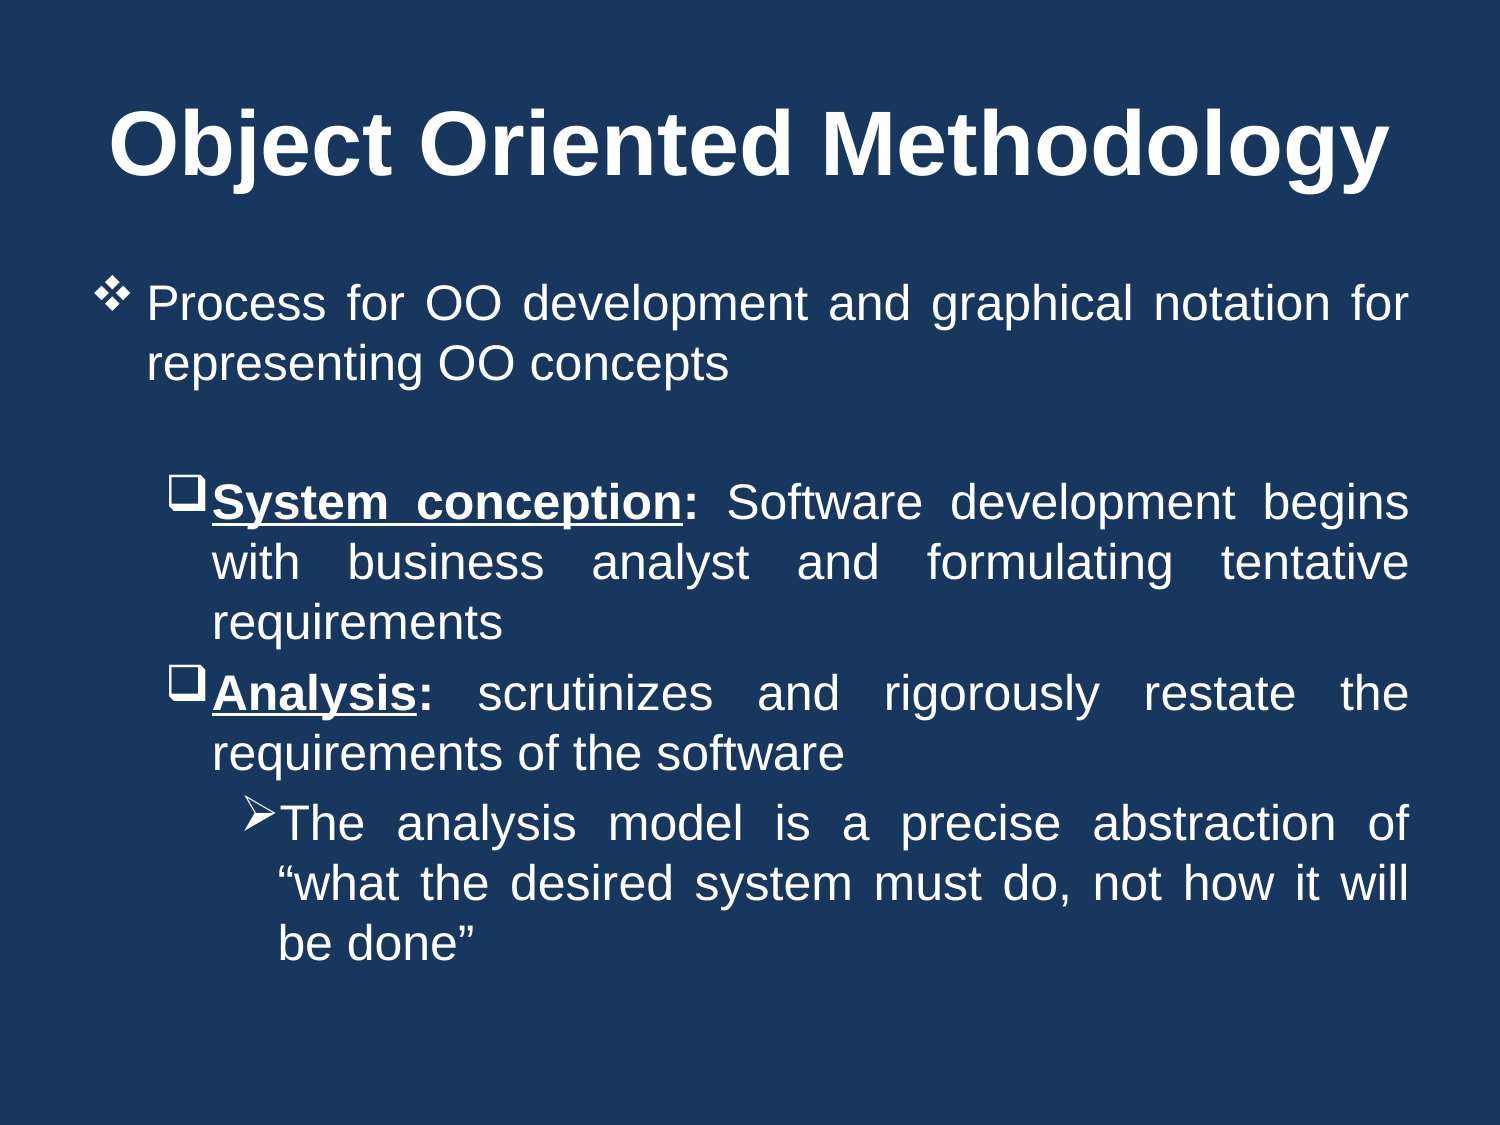

# Object Oriented Methodology
Process for OO development and graphical notation for representing OO concepts

System conception: Software development begins with business analyst and formulating tentative requirements
Analysis: scrutinizes and rigorously restate the requirements of the software
The analysis model is a precise abstraction of “what the desired system must do, not how it will be done”